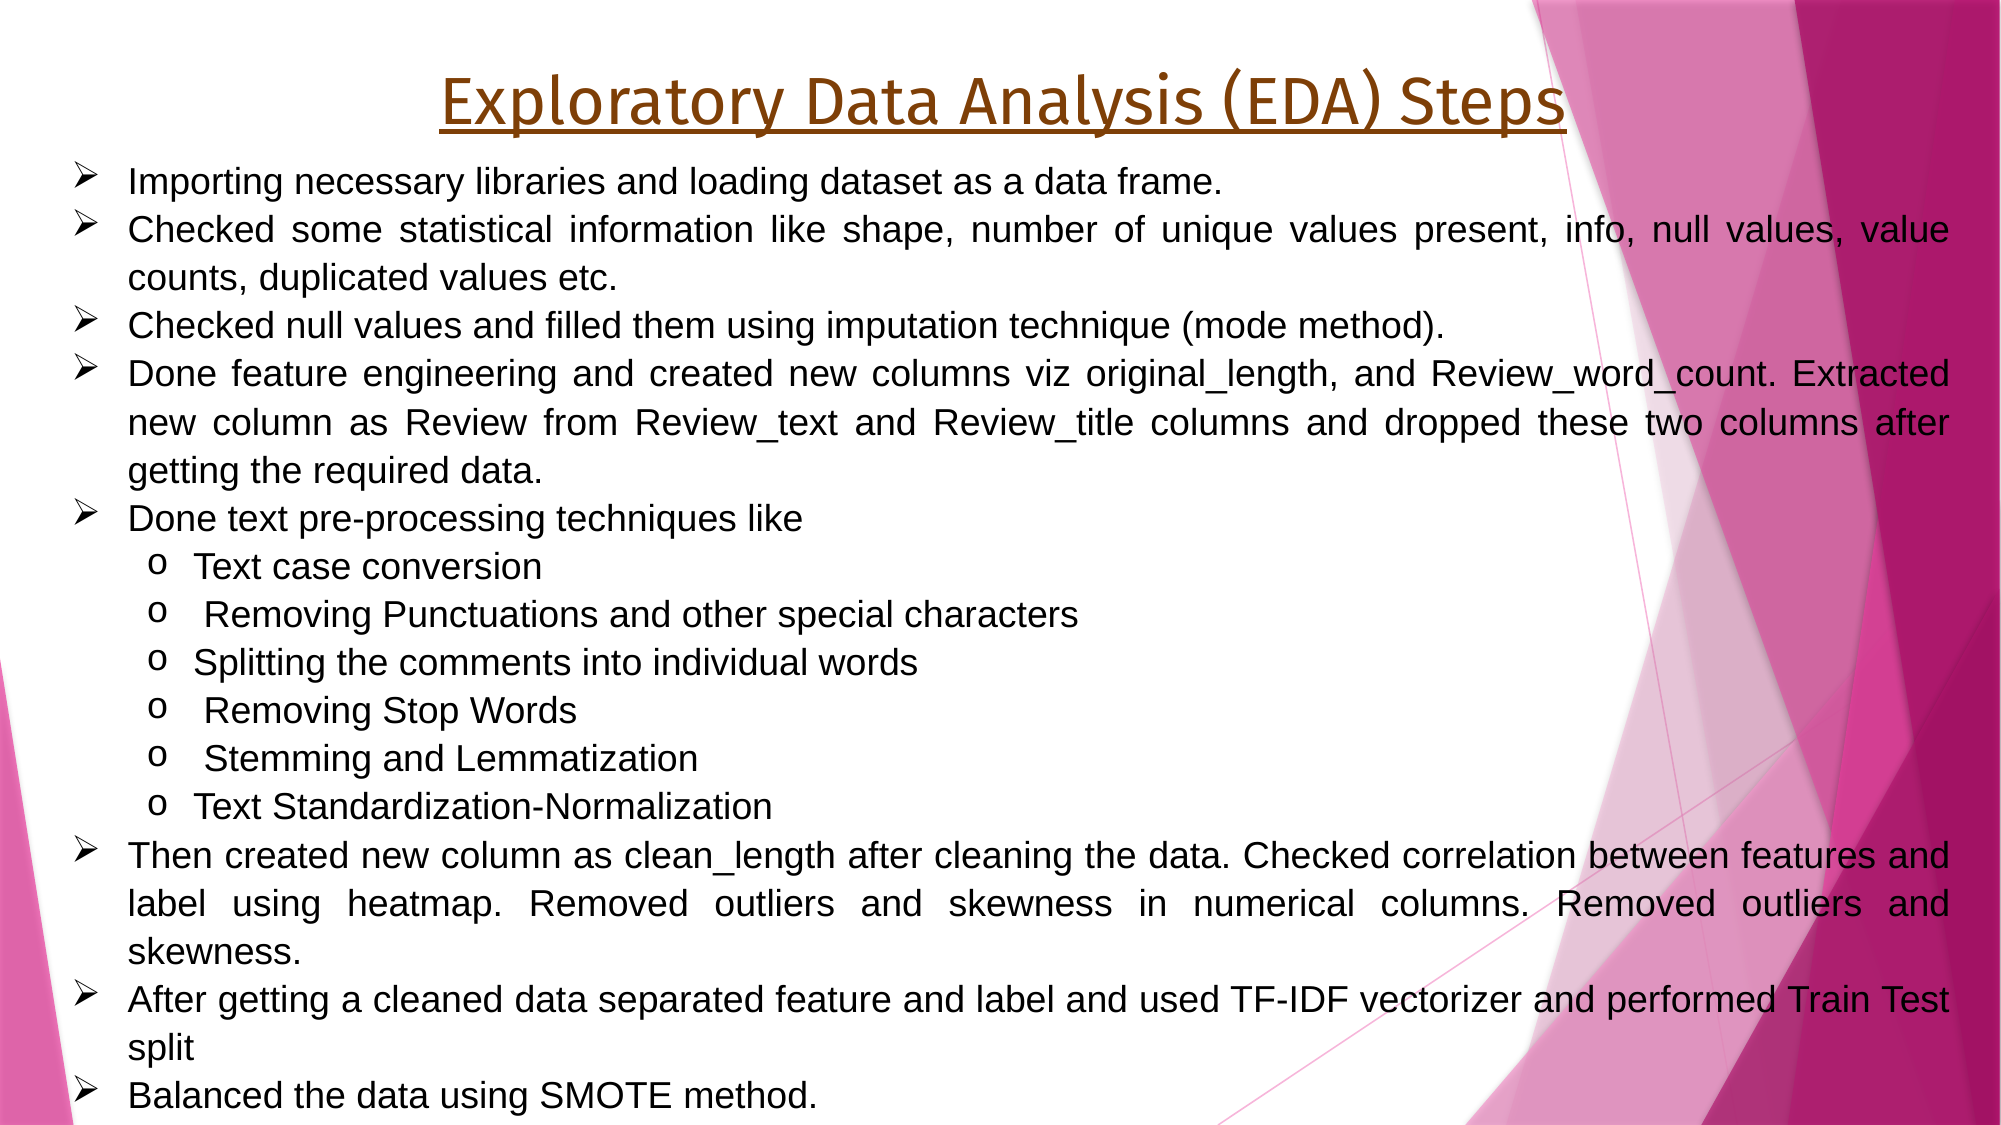

Exploratory Data Analysis (EDA) Steps
Importing necessary libraries and loading dataset as a data frame.
Checked some statistical information like shape, number of unique values present, info, null values, value counts, duplicated values etc.
Checked null values and filled them using imputation technique (mode method).
Done feature engineering and created new columns viz original_length, and Review_word_count. Extracted new column as Review from Review_text and Review_title columns and dropped these two columns after getting the required data.
Done text pre-processing techniques like
Text case conversion
 Removing Punctuations and other special characters
Splitting the comments into individual words
 Removing Stop Words
 Stemming and Lemmatization
Text Standardization-Normalization
Then created new column as clean_length after cleaning the data. Checked correlation between features and label using heatmap. Removed outliers and skewness in numerical columns. Removed outliers and skewness.
After getting a cleaned data separated feature and label and used TF-IDF vectorizer and performed Train Test split
Balanced the data using SMOTE method.